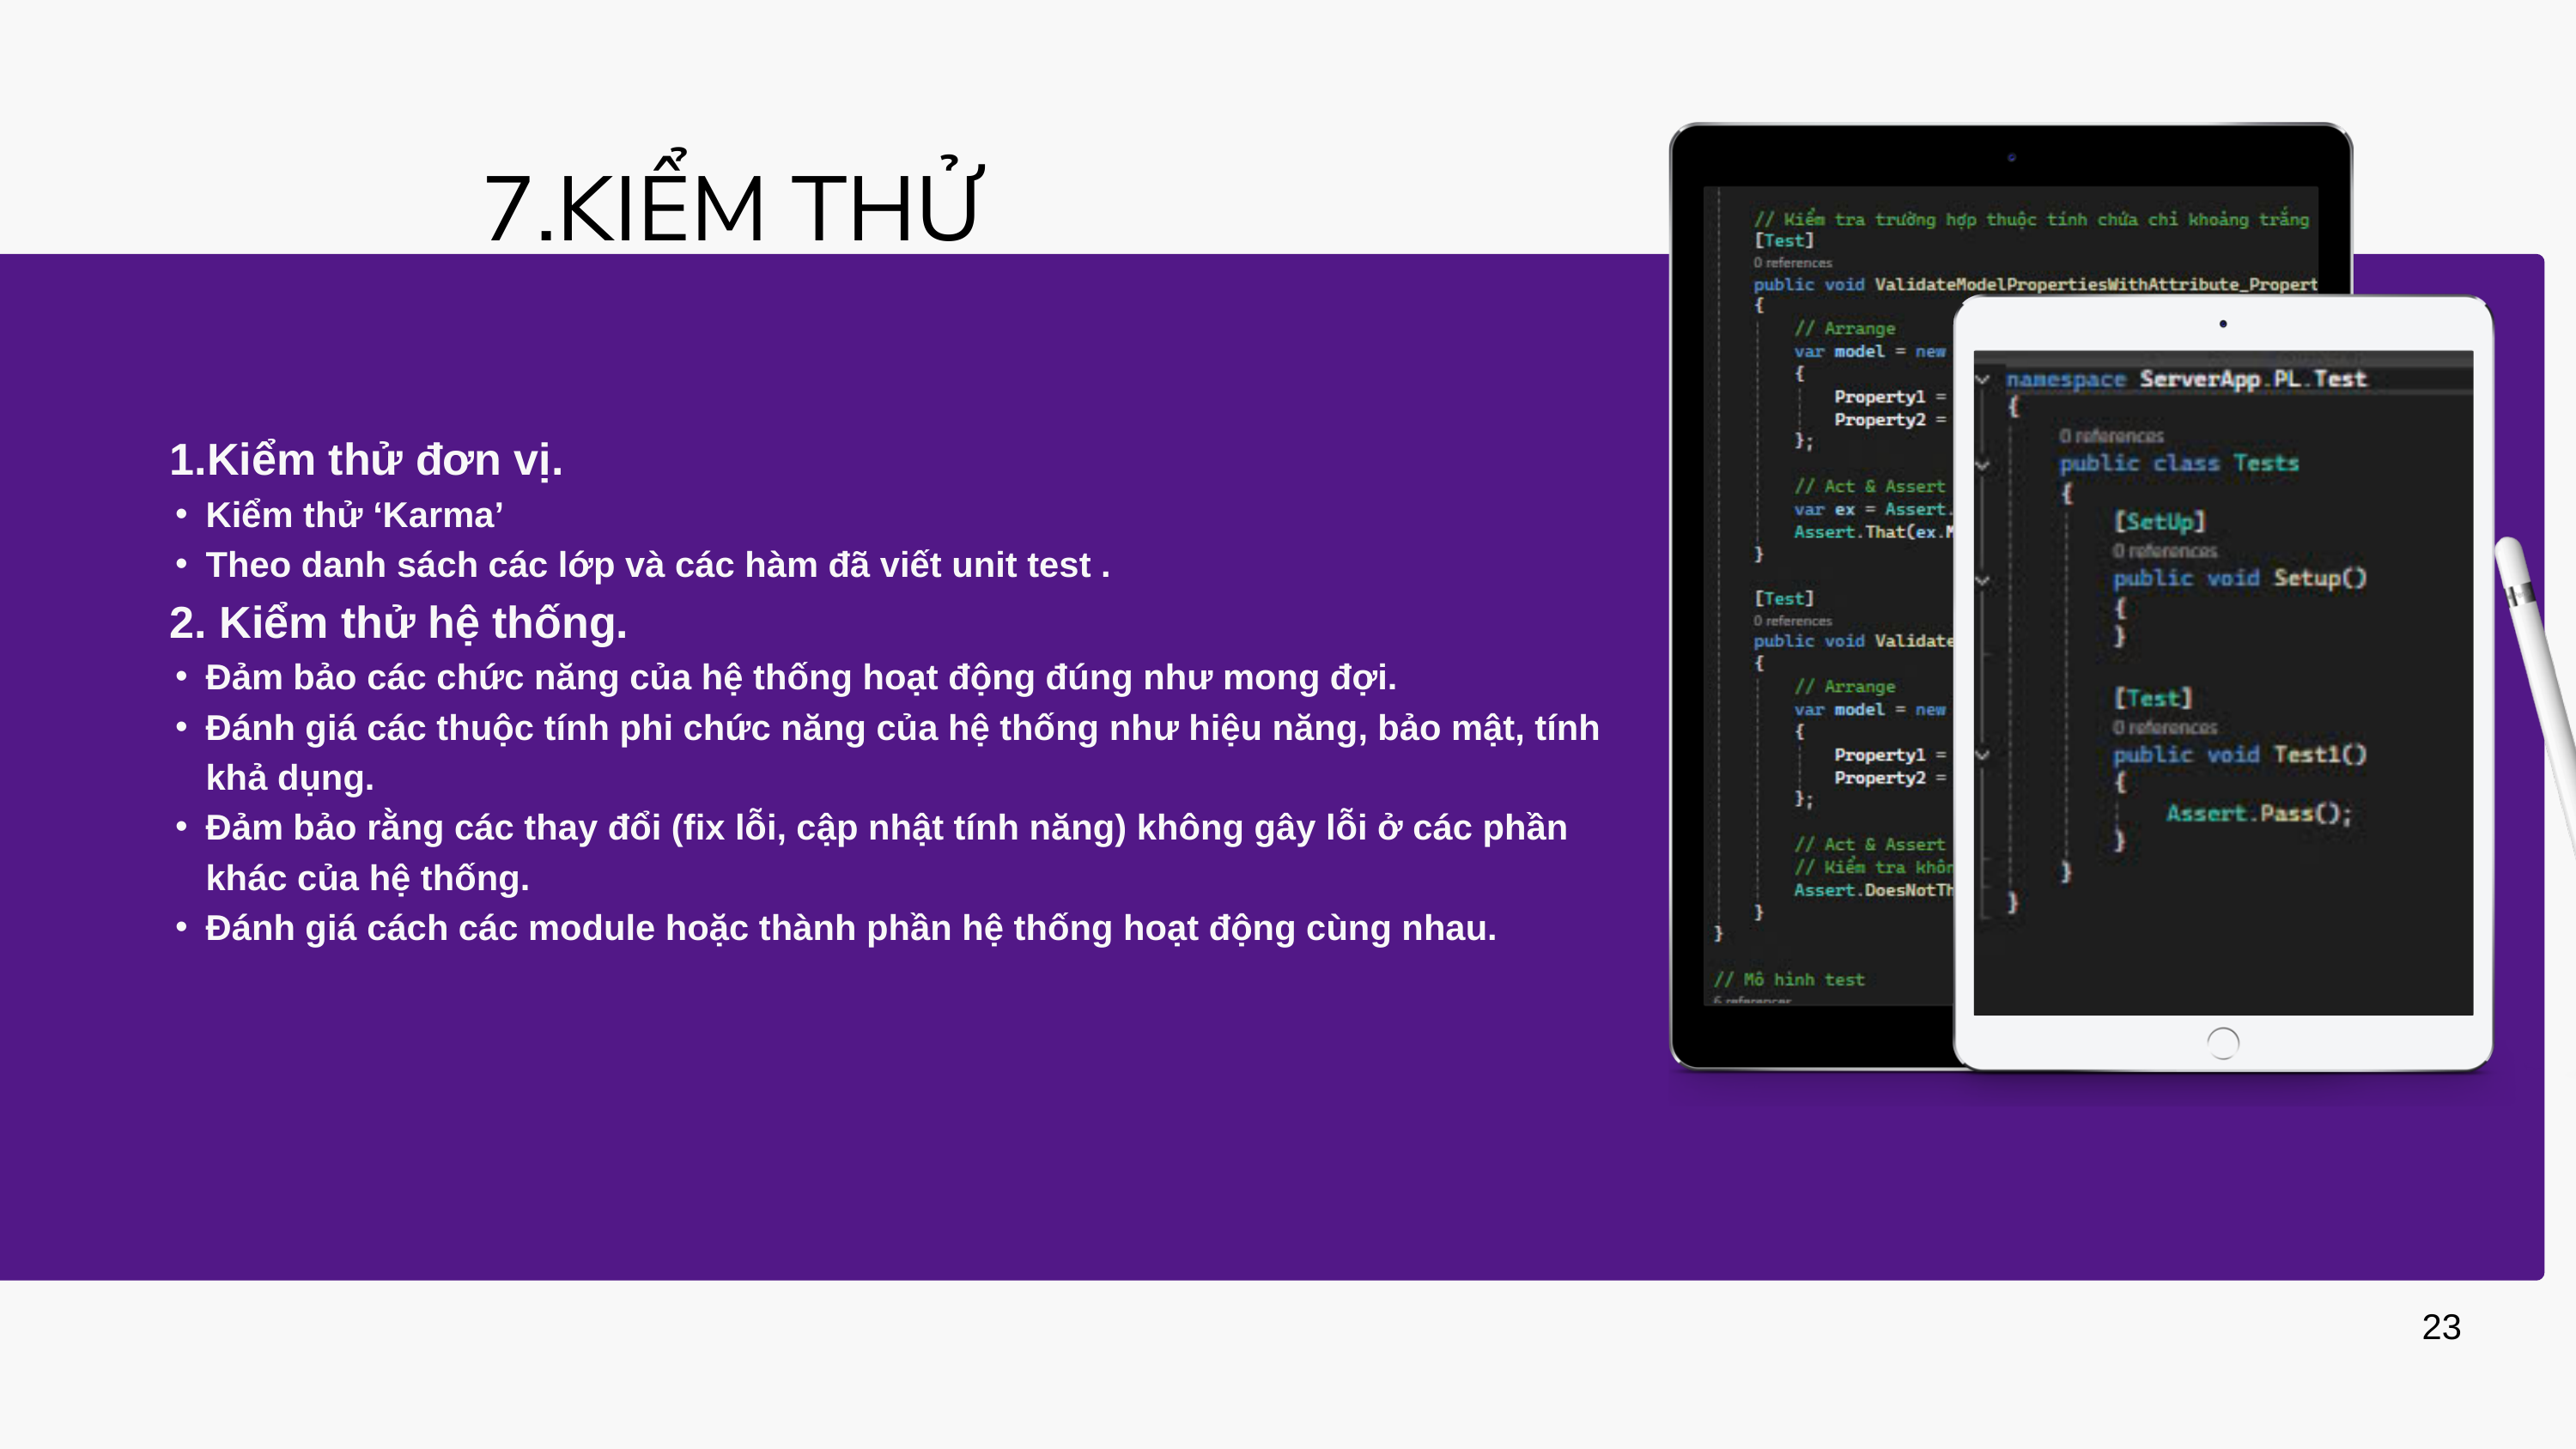

7.KIỂM THỬ

  1.Kiểm thử đơn vị.
Kiểm thử ‘Karma’
Theo danh sách các lớp và các hàm đã viết unit test .
  2. Kiểm thử hệ thống.
Đảm bảo các chức năng của hệ thống hoạt động đúng như mong đợi.
Đánh giá các thuộc tính phi chức năng của hệ thống như hiệu năng, bảo mật, tính khả dụng.
Đảm bảo rằng các thay đổi (fix lỗi, cập nhật tính năng) không gây lỗi ở các phần khác của hệ thống.
Đánh giá cách các module hoặc thành phần hệ thống hoạt động cùng nhau.

23